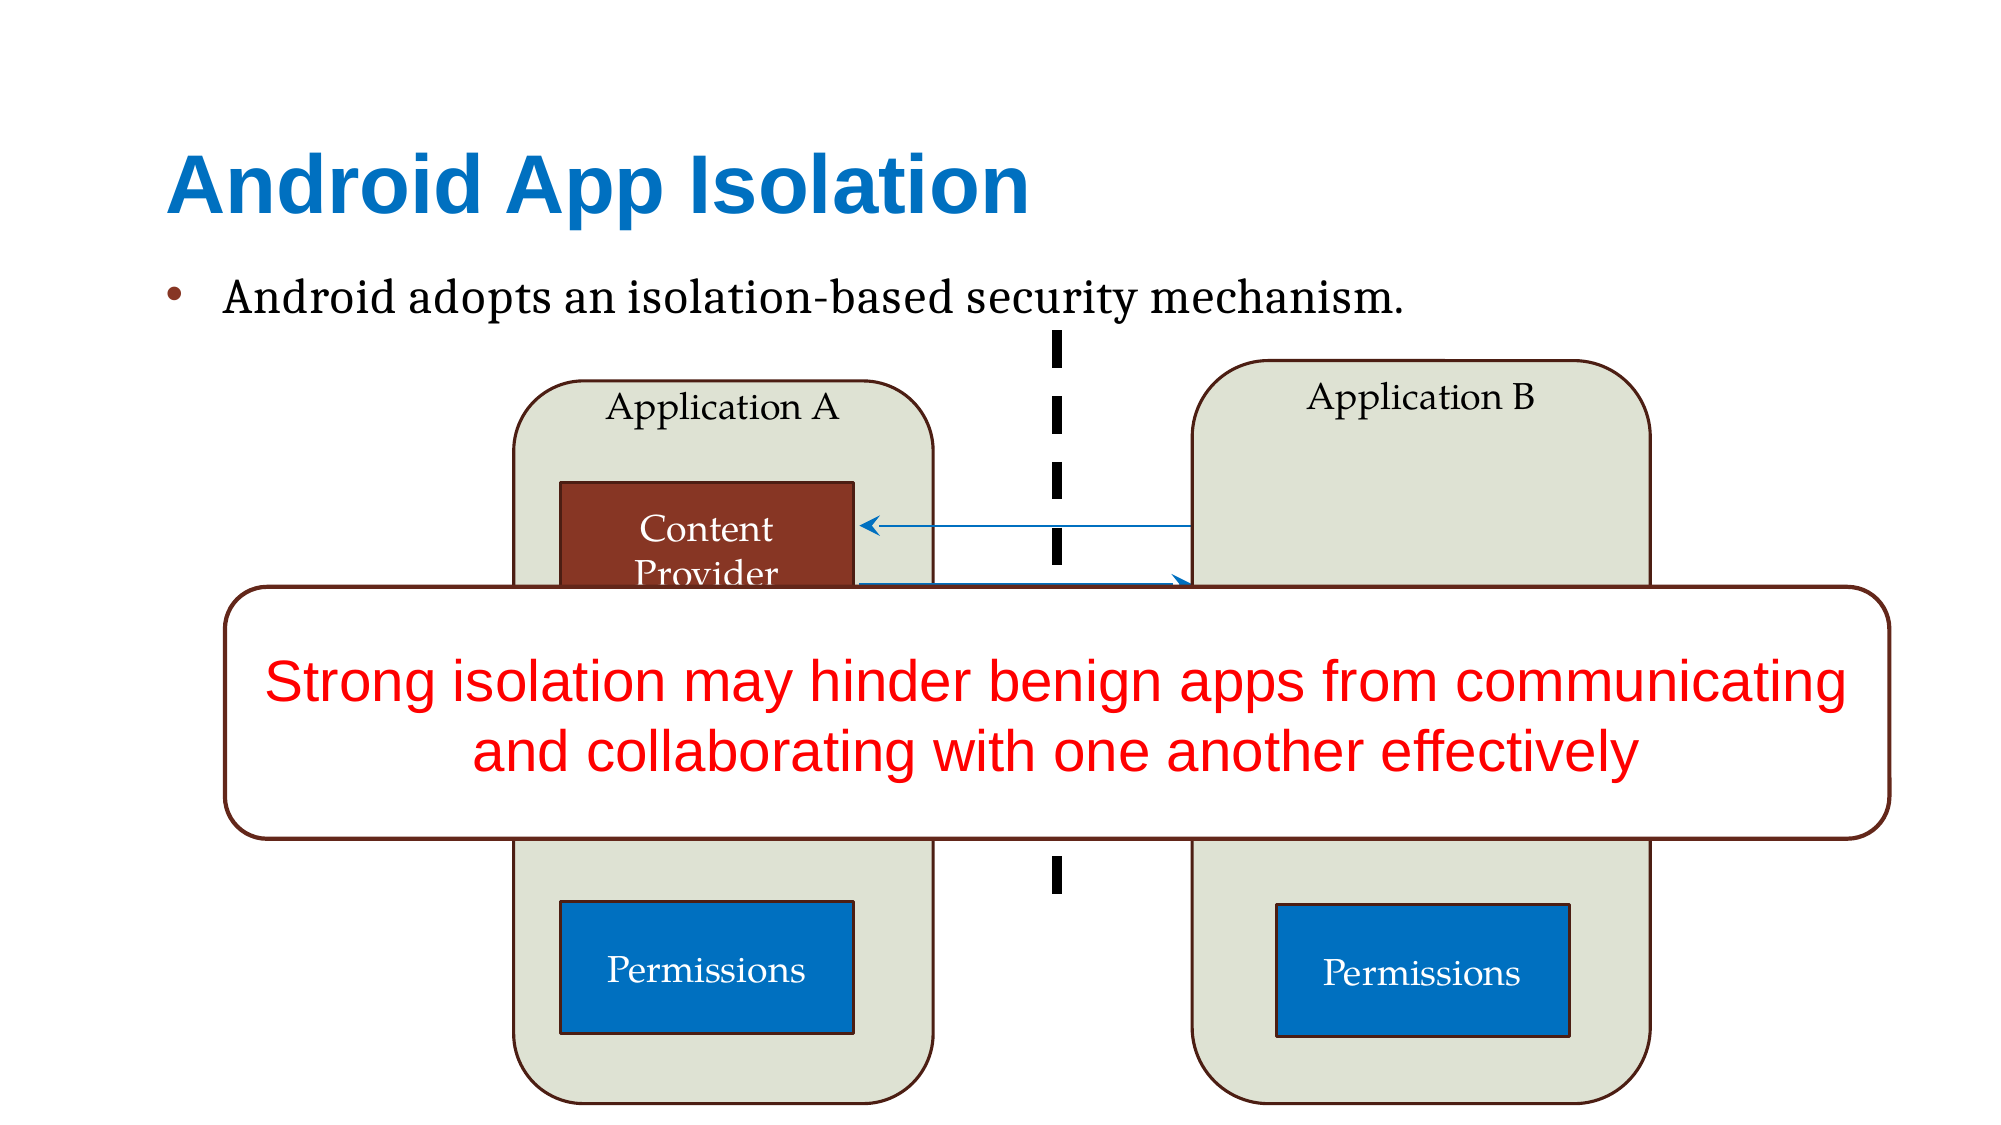

# Android App Isolation
Android adopts an isolation-based security mechanism.

Application B

Application A

Content Provider
Strong isolation may hinder benign apps from communicating and collaborating with one another effectively
Resources
Resources
Permissions
Permissions